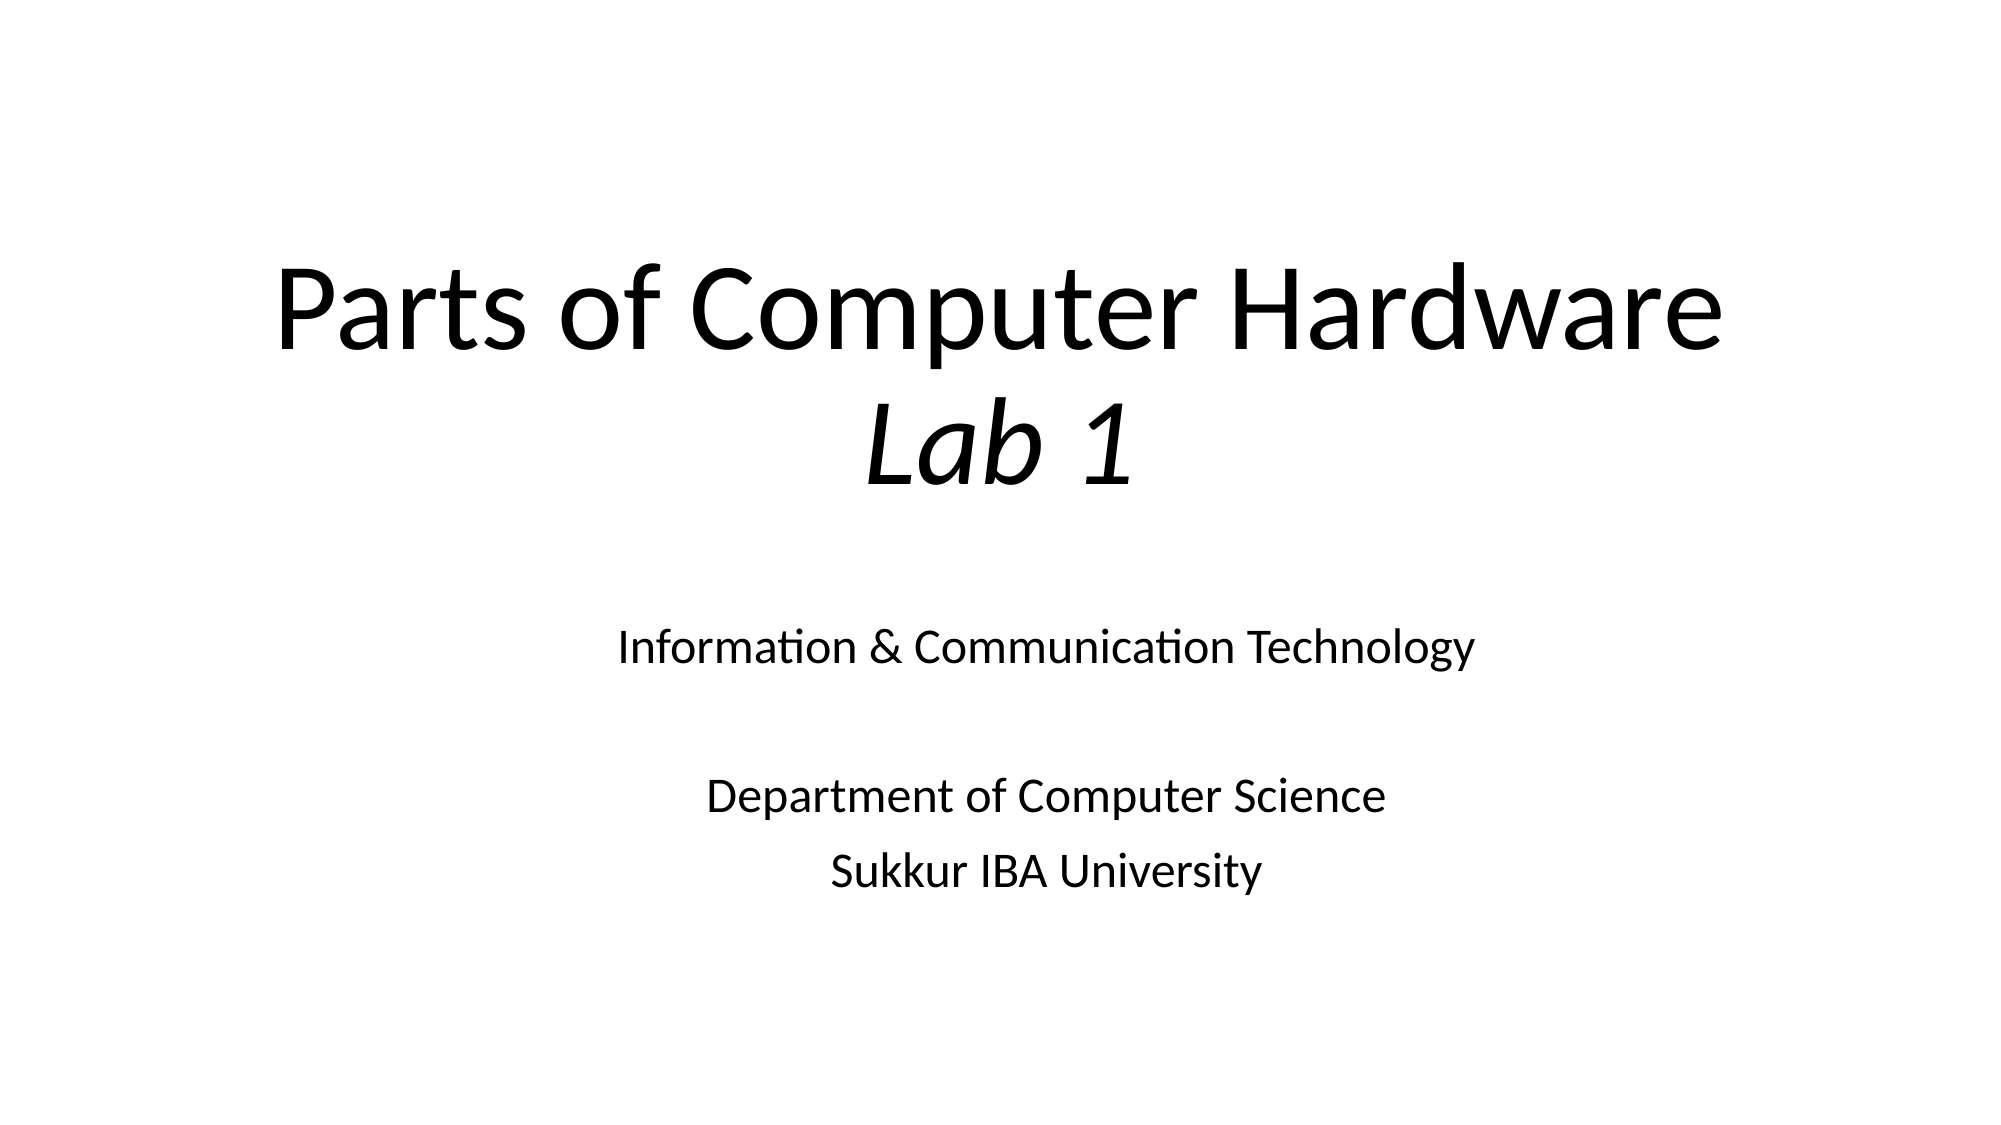

# Parts of Computer Hardware Lab 1
Information & Communication Technology

Department of Computer Science
Sukkur IBA University